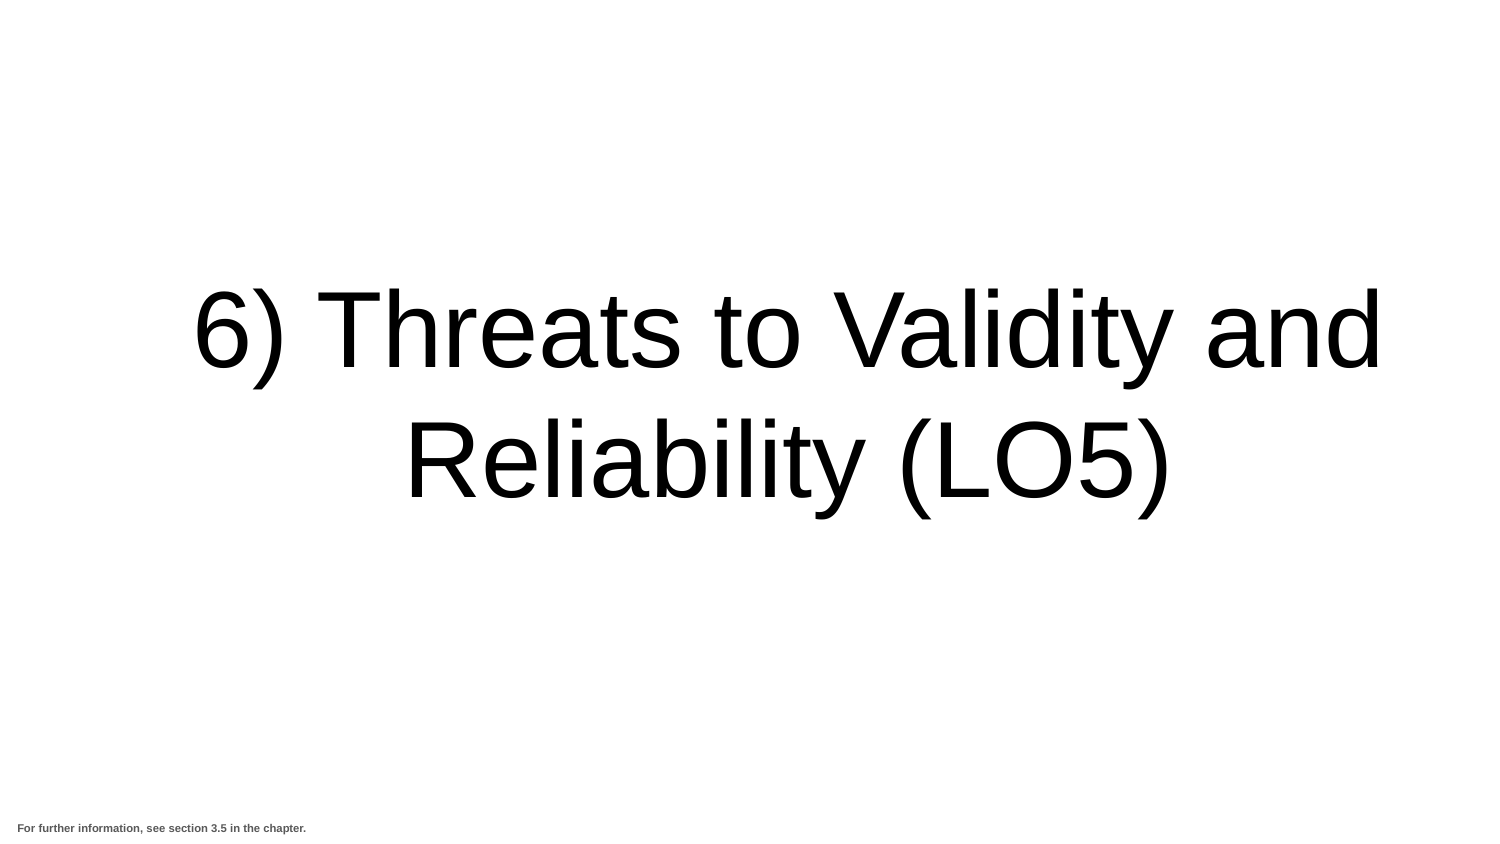

# 6) Threats to Validity and Reliability (LO5)
For further information, see section 3.5 in the chapter.